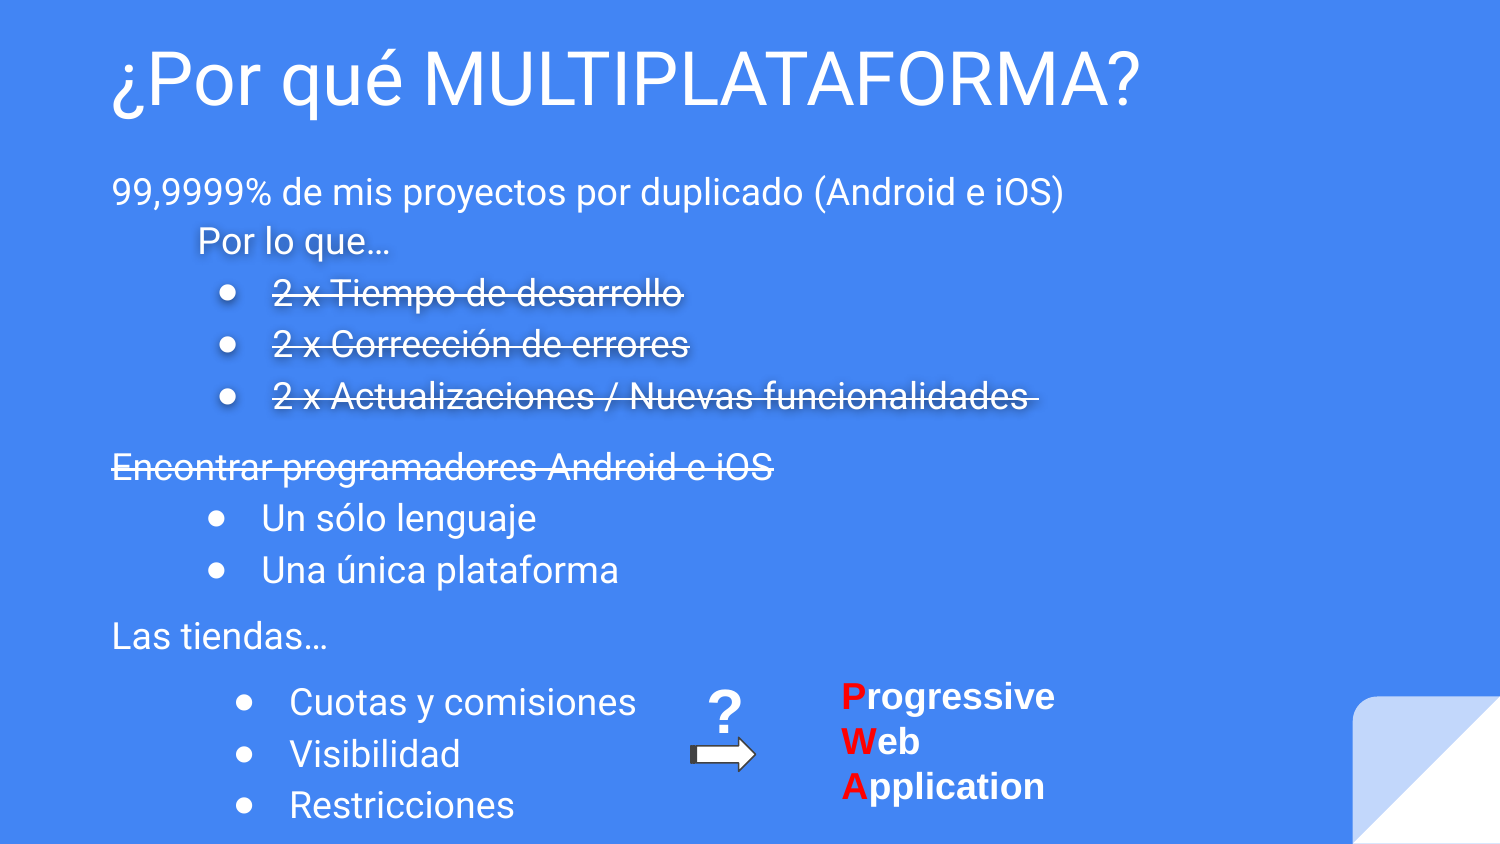

# ¿Por qué MULTIPLATAFORMA?
99,9999% de mis proyectos por duplicado (Android e iOS)
Por lo que…
2 x Tiempo de desarrollo
2 x Corrección de errores
2 x Actualizaciones / Nuevas funcionalidades

Encontrar programadores Android e iOS
Un sólo lenguaje
Una única plataforma
Las tiendas…
?
Cuotas y comisiones
Visibilidad
Restricciones

Progressive
Web
Application